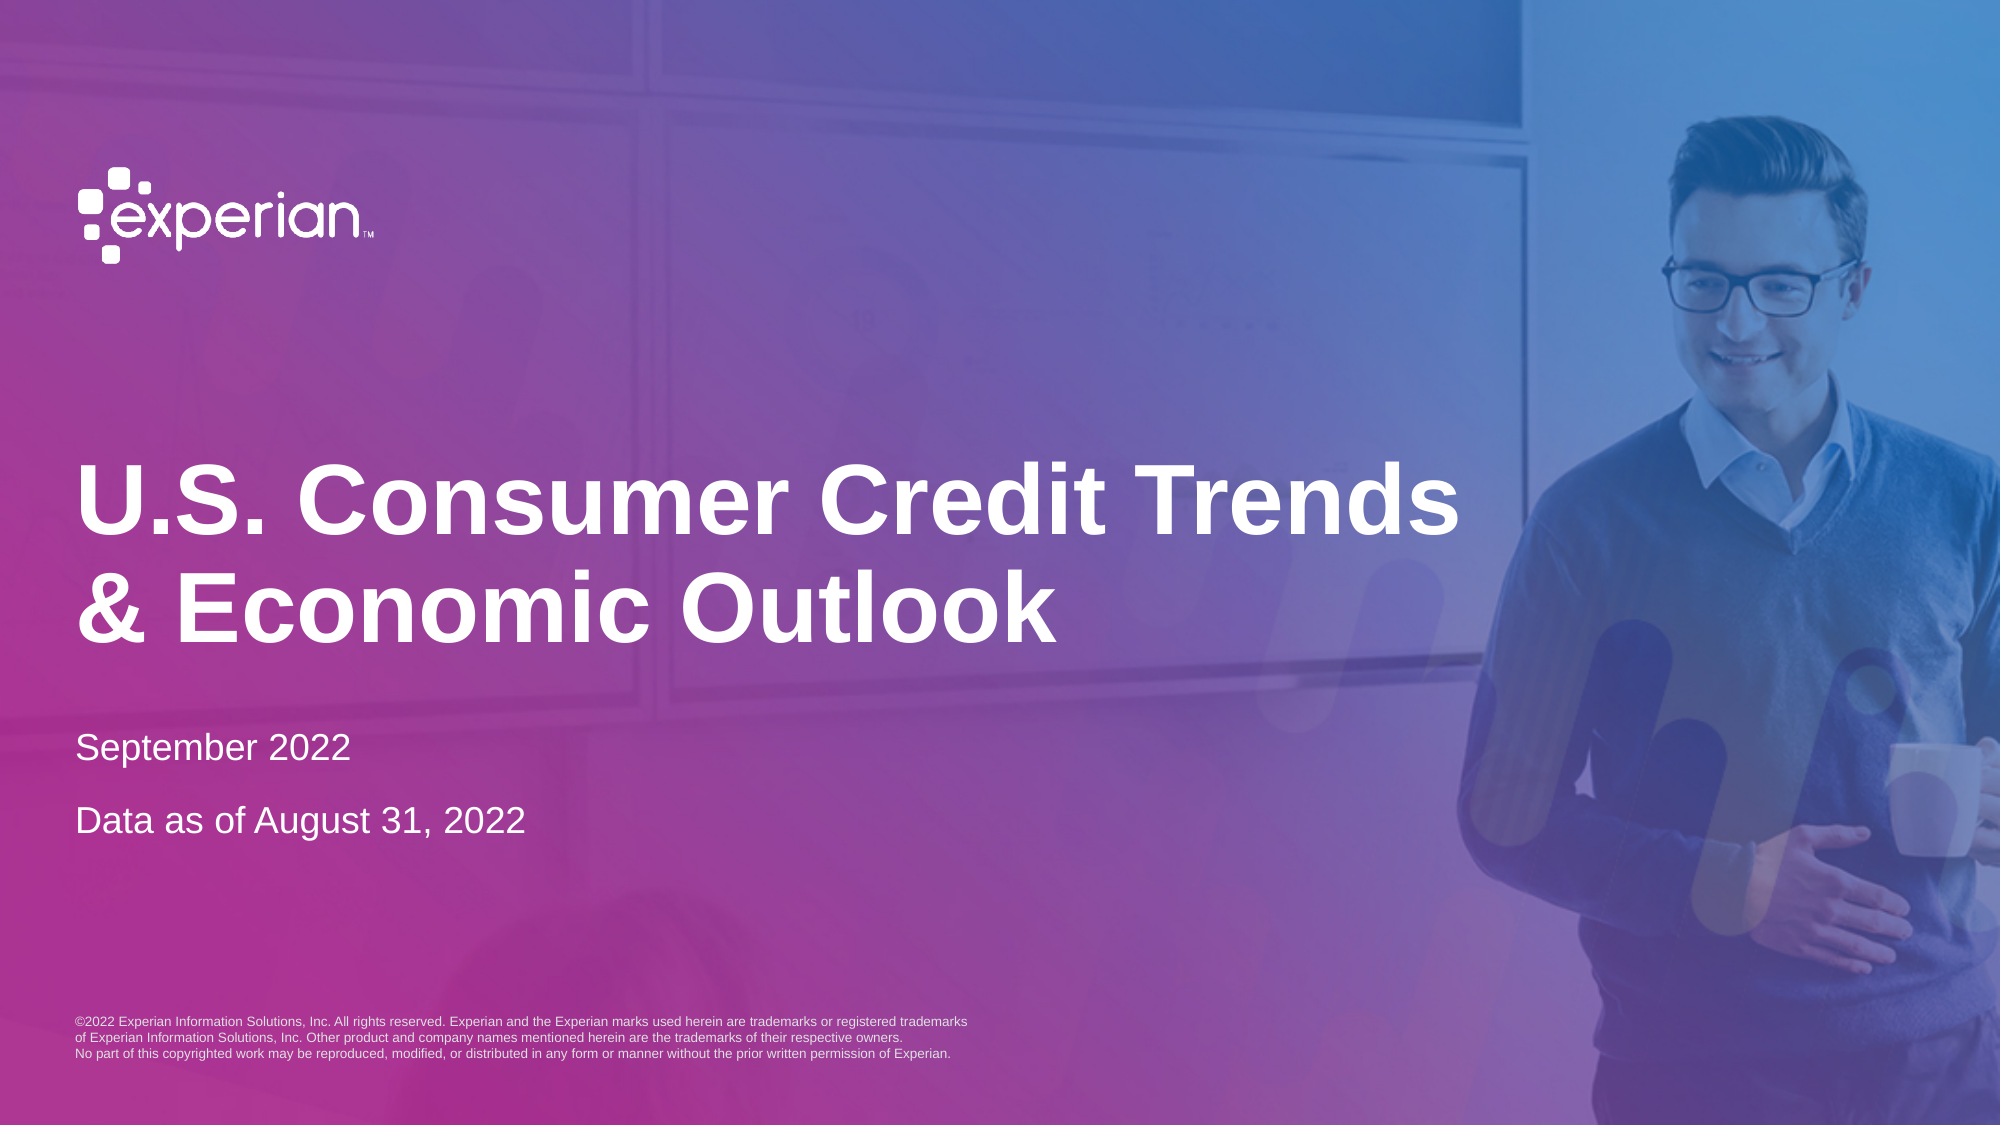

# U.S. Consumer Credit Trends & Economic Outlook
September 2022
Data as of August 31, 2022